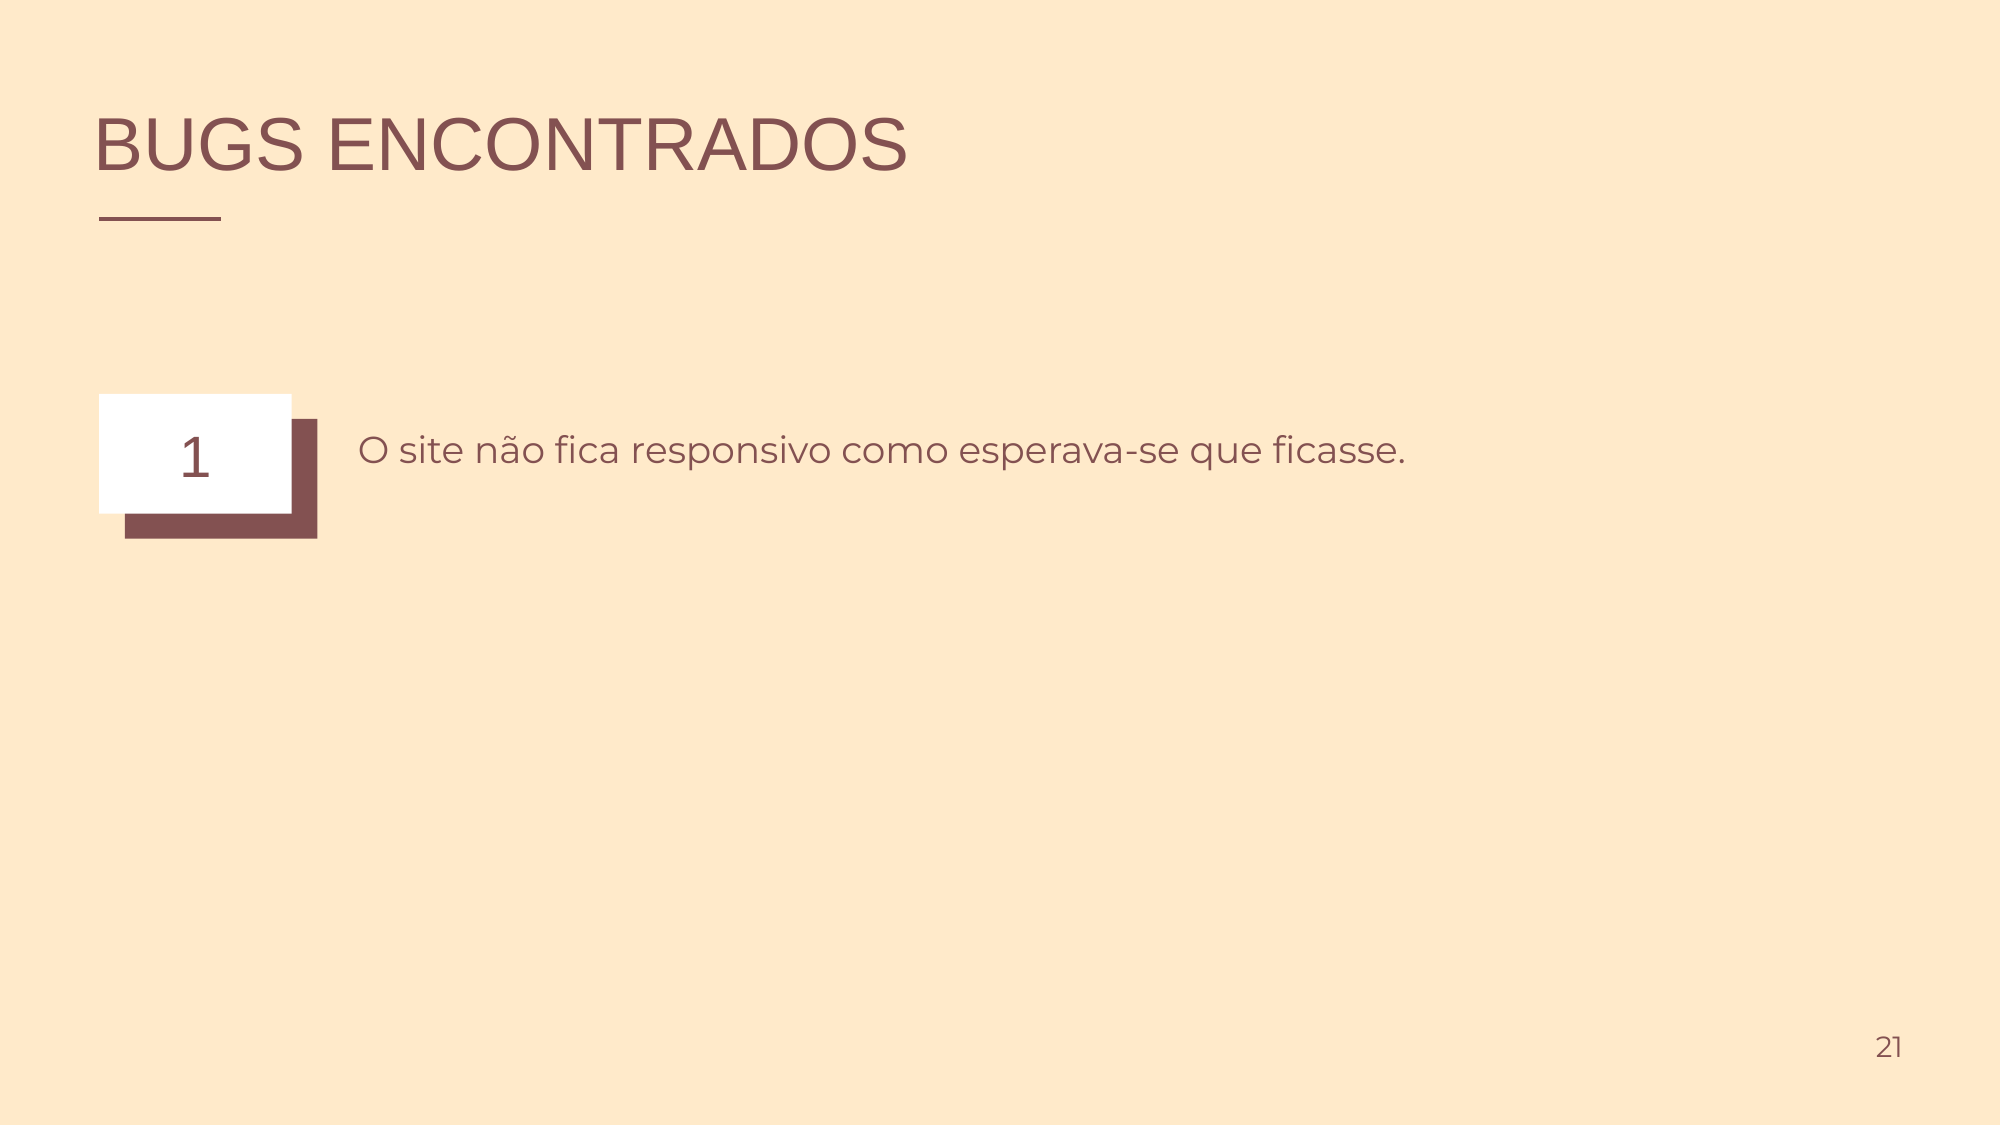

BUGS ENCONTRADOS
1

O site não fica responsivo como esperava-se que ficasse.
21